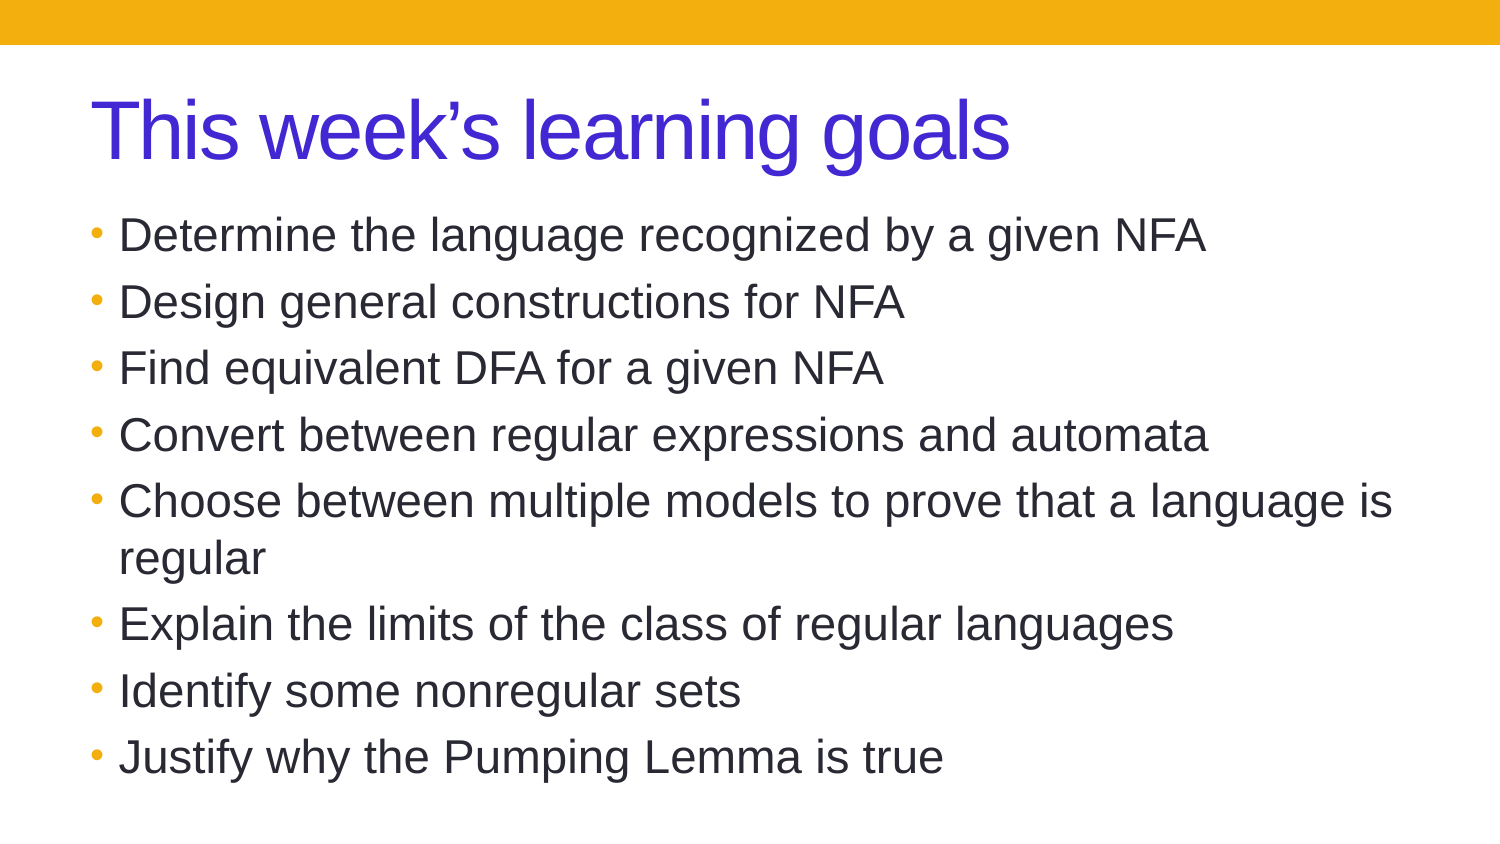

# This week’s learning goals
Determine the language recognized by a given NFA
Design general constructions for NFA
Find equivalent DFA for a given NFA
Convert between regular expressions and automata
Choose between multiple models to prove that a language is regular
Explain the limits of the class of regular languages
Identify some nonregular sets
Justify why the Pumping Lemma is true